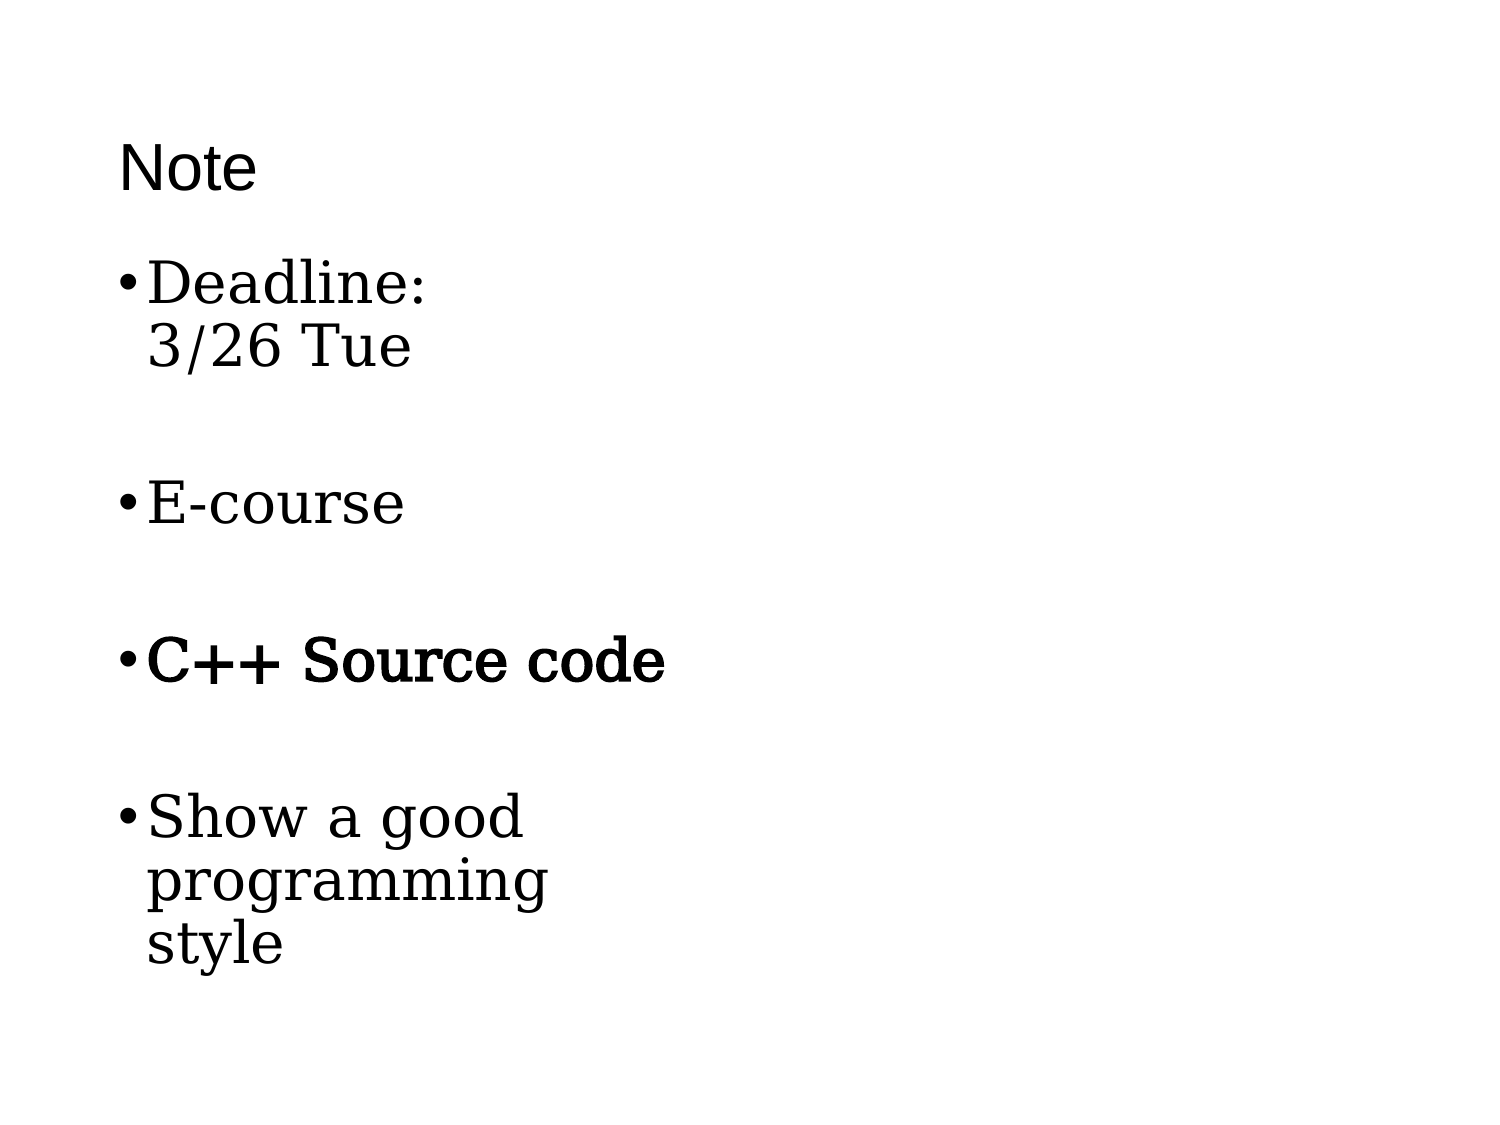

# Note
Deadline:
3/26 Tue

E-course

C++ Source code

Show a good programming style